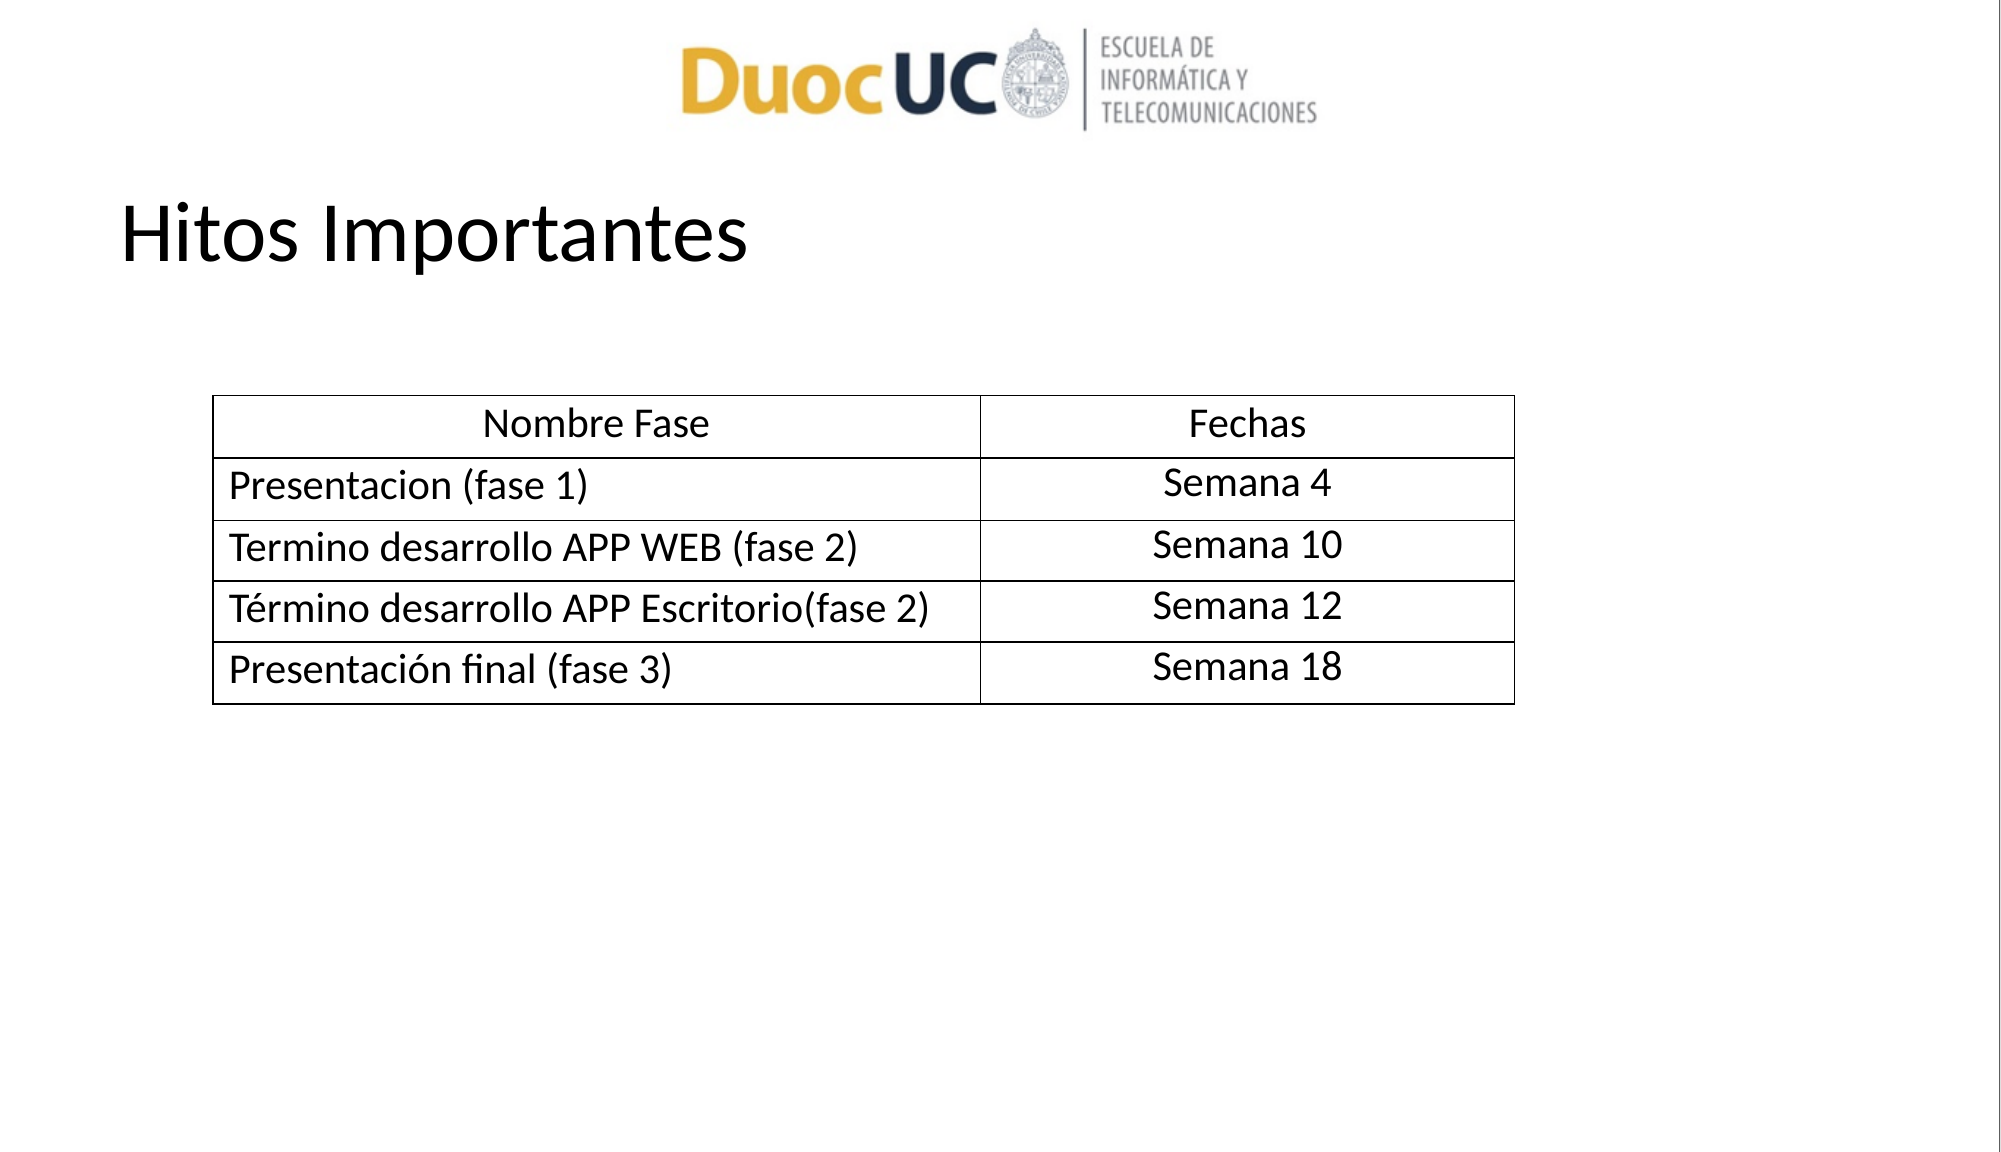

# Hitos Importantes
| Nombre Fase | Fechas |
| --- | --- |
| Presentacion (fase 1) | Semana 4 |
| Termino desarrollo APP WEB (fase 2) | Semana 10 |
| Término desarrollo APP Escritorio(fase 2) | Semana 12 |
| Presentación final (fase 3) | Semana 18 |